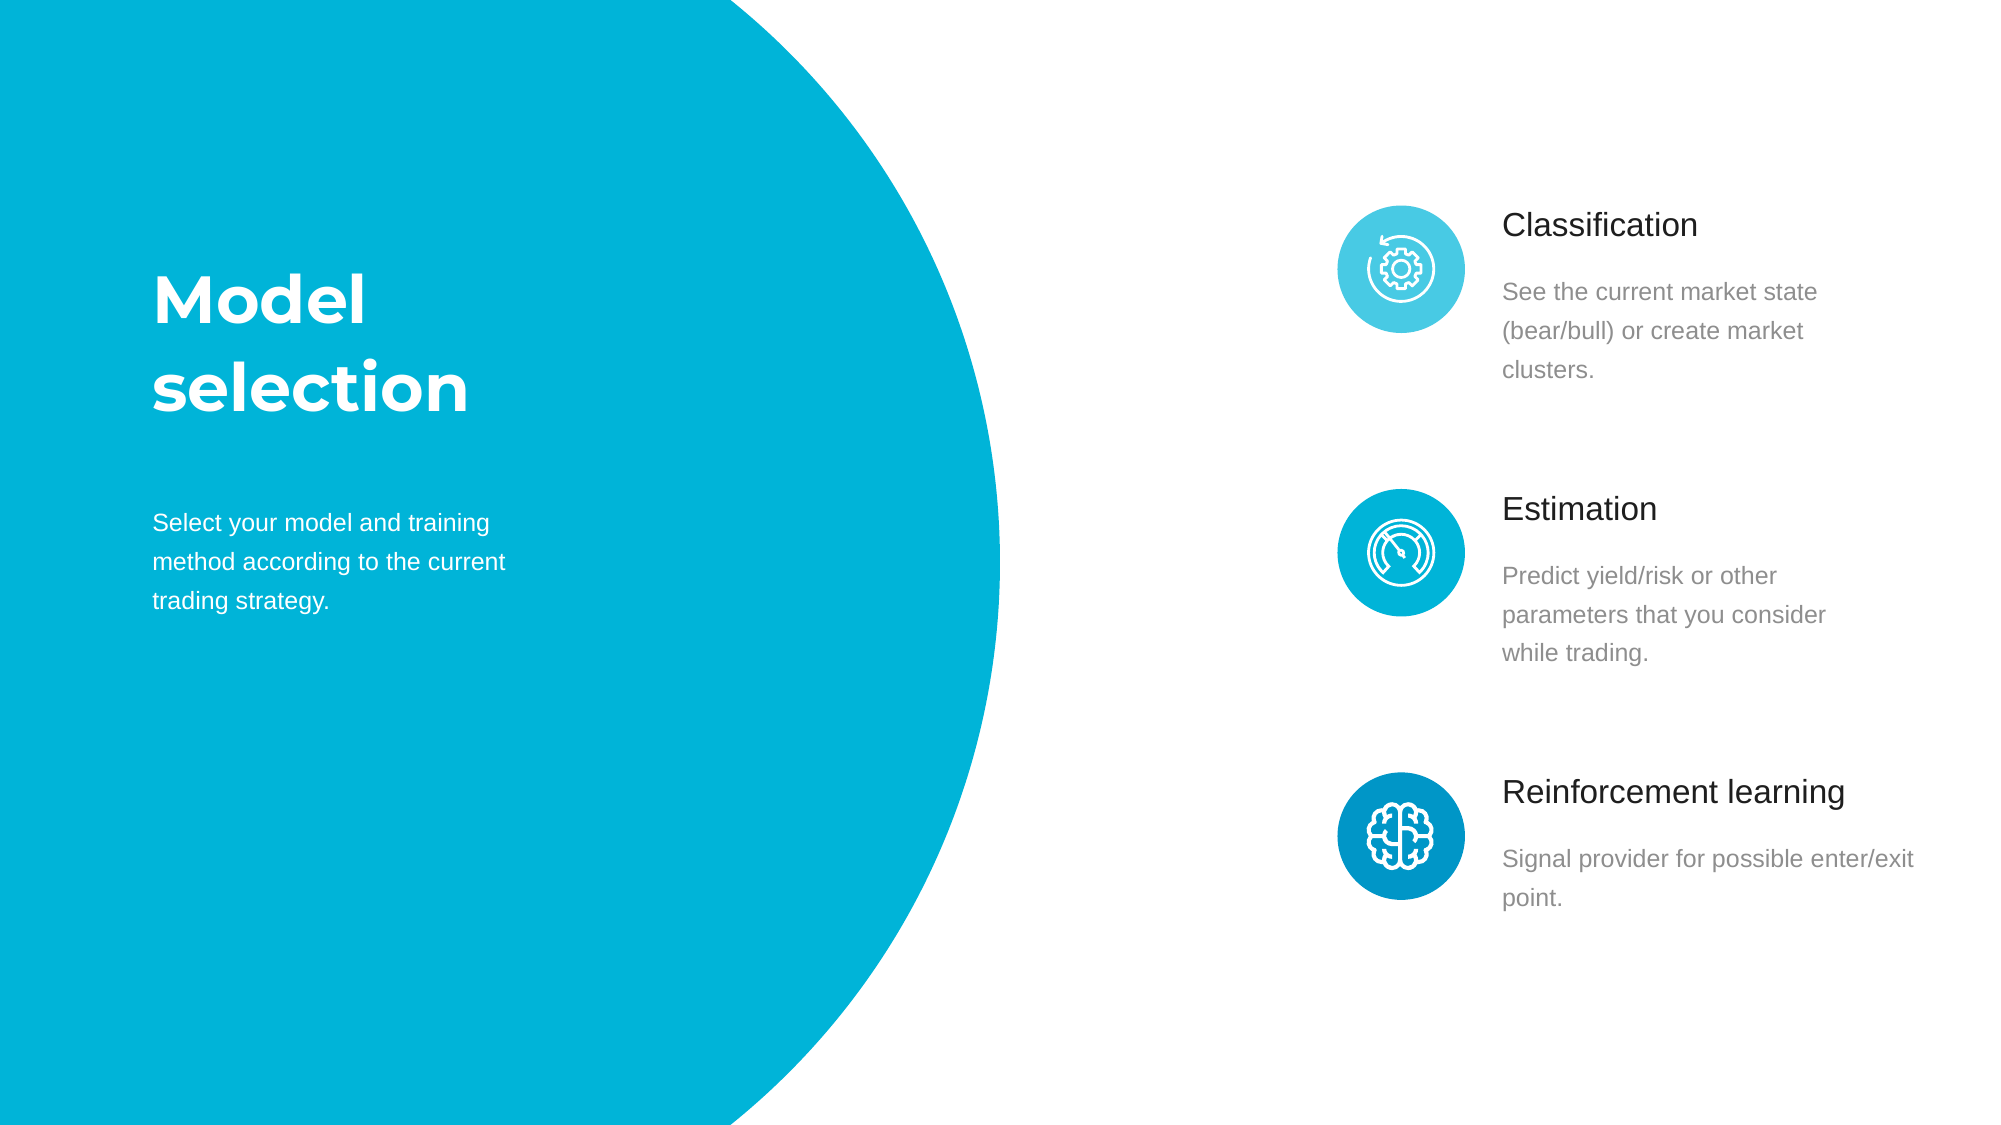

Classification
See the current market state (bear/bull) or create market clusters.

Model selection
Estimation
Predict yield/risk or other parameters that you consider while trading.

Select your model and training method according to the current trading strategy.
Reinforcement learning
Signal provider for possible enter/exit point.